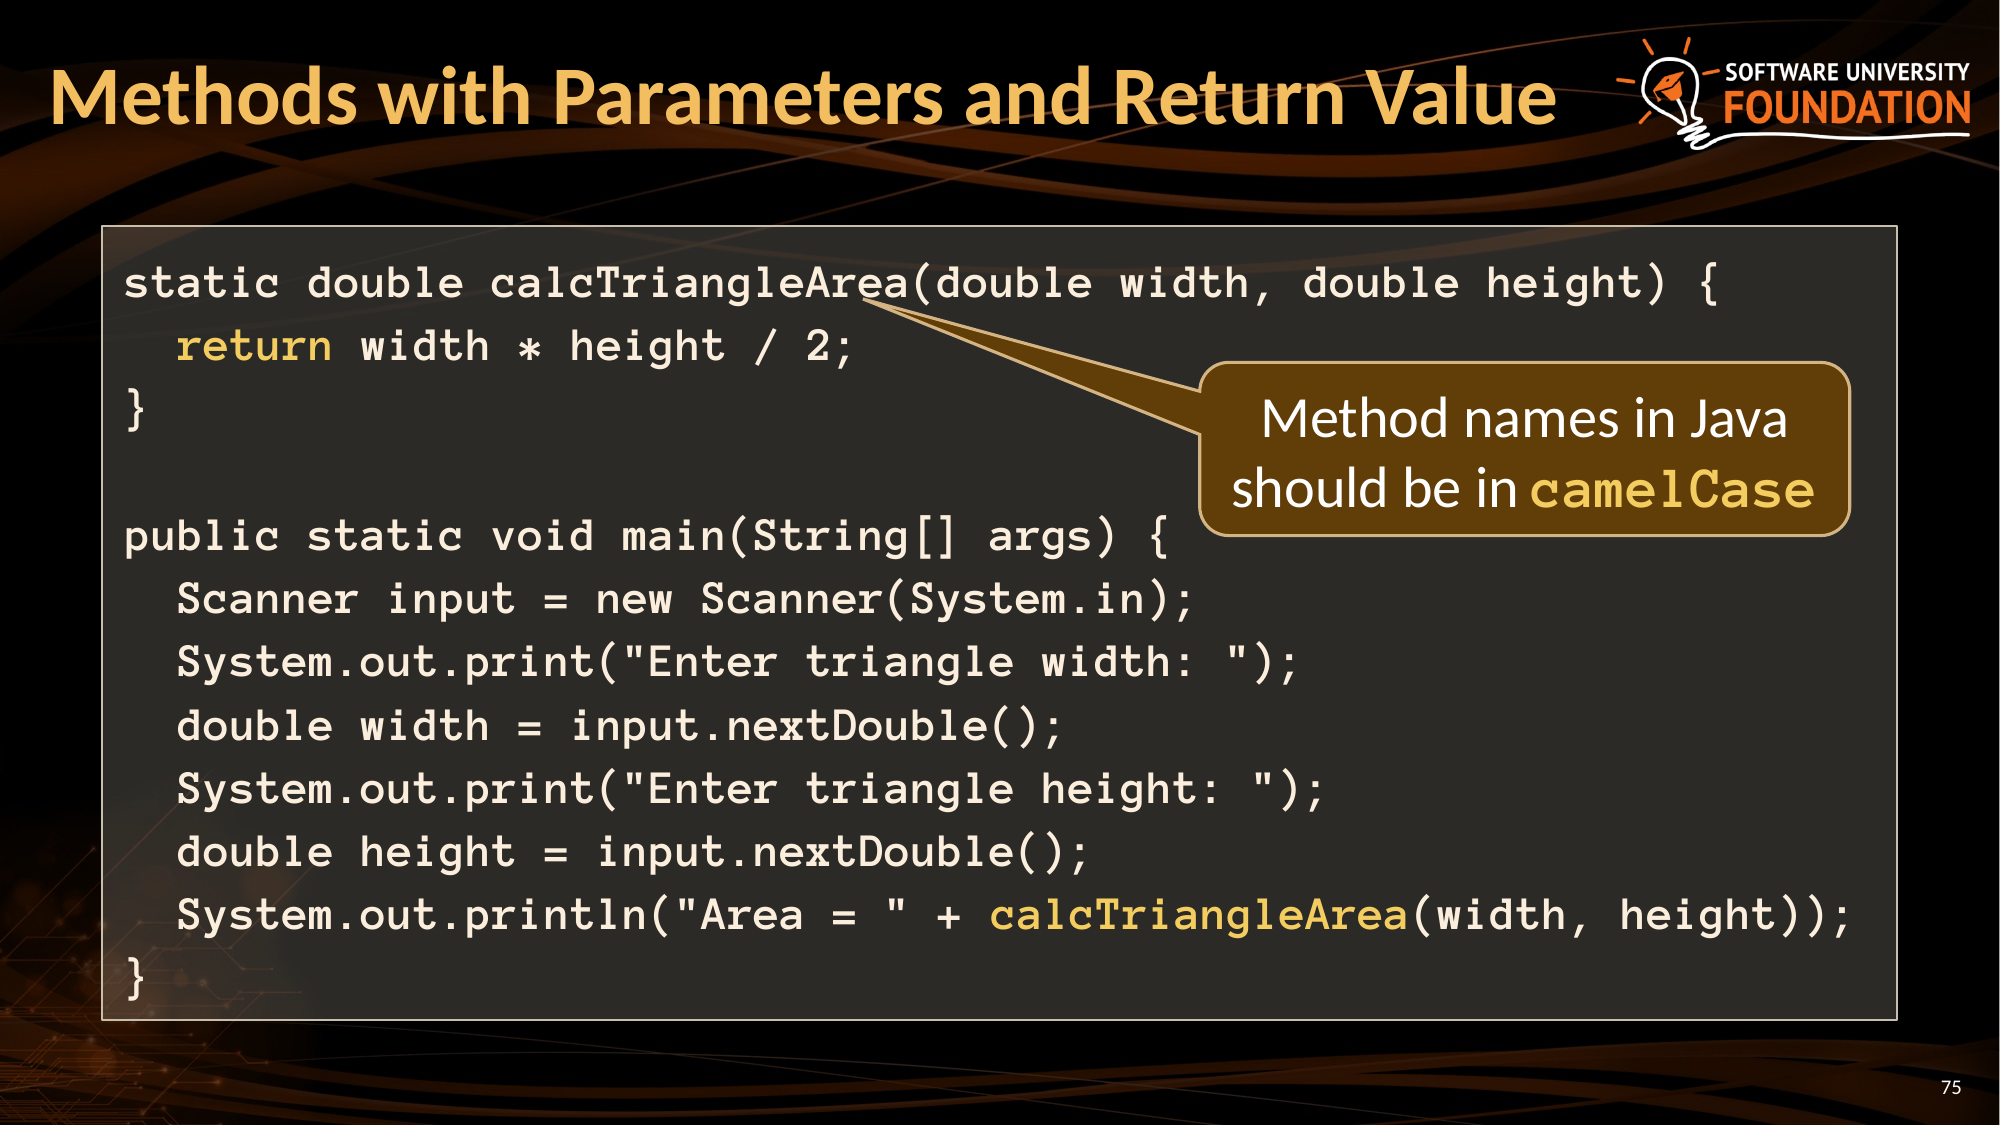

# Methods with Parameters and Return Value
static double calcTriangleArea(double width, double height) {
  return width * height / 2;
}

public static void main(String[] args) {
  Scanner input = new Scanner(System.in);
  System.out.print("Enter triangle width: ");
  double width = input.nextDouble();
  System.out.print("Enter triangle height: ");
  double height = input.nextDouble();
  System.out.println("Area = " + calcTriangleArea(width, height));
}
Method names in Java should be in camelCase
75